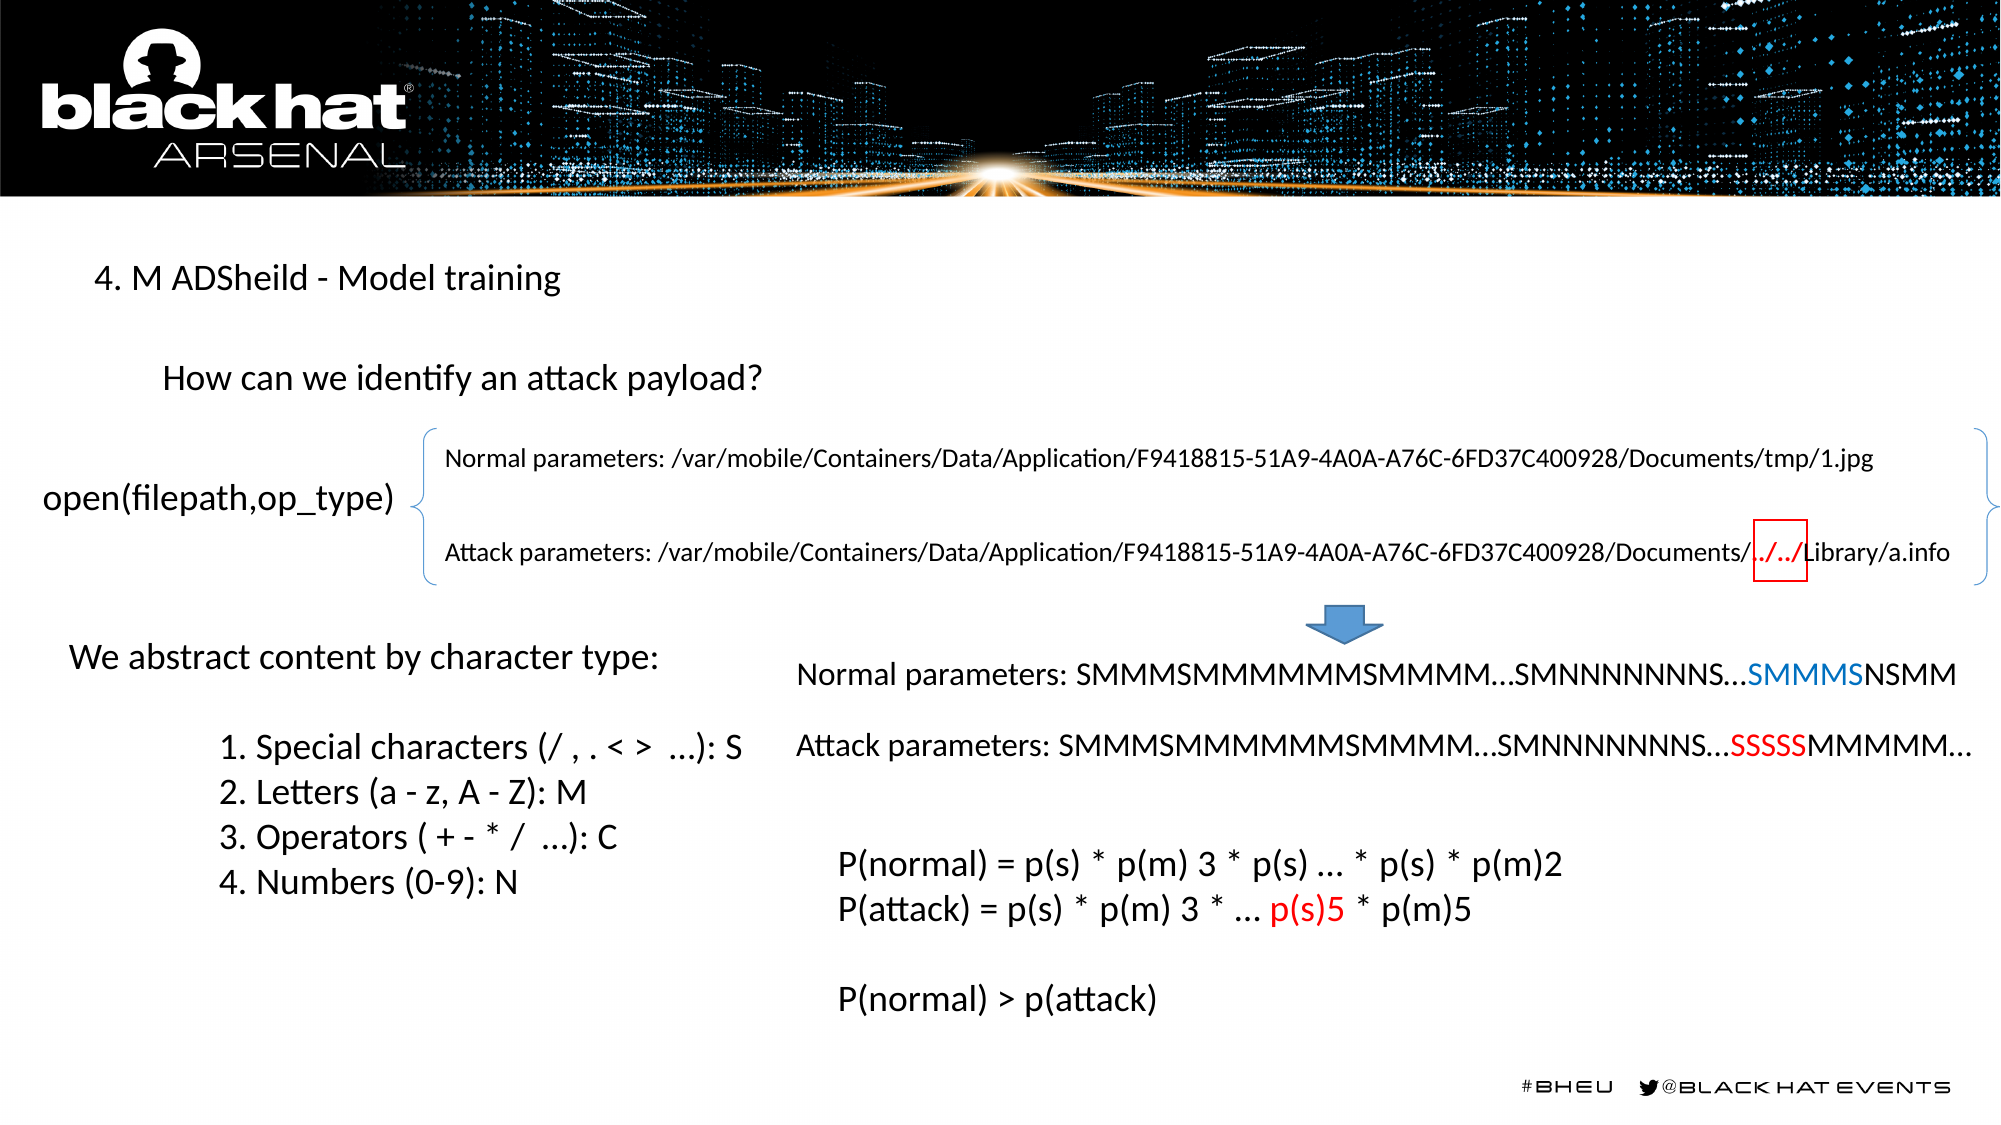

4. M ADSheild - Model training
How can we identify an attack payload?

Normal parameters: /var/mobile/Containers/Data/Application/F9418815-51A9-4A0A-A76C-6FD37C400928/Documents/tmp/1.jpg
open(filepath,op_type)

Attack parameters: /var/mobile/Containers/Data/Application/F9418815-51A9-4A0A-A76C-6FD37C400928/Documents/../../Library/a.info

We abstract content by character type:

	1. Special characters (/ , . < >  …): S
	2. Letters (a - z, A - Z): M
	3. Operators ( + - * /  …): C
	4. Numbers (0-9): N
Normal parameters: SMMMSMMMMMMSMMMM…SMNNNNNNNS…SMMMSNSMM
Attack parameters: SMMMSMMMMMMSMMMM…SMNNNNNNNS…SSSSSMMMMM…
P(normal) = p(s) * p(m) 3 * p(s) … * p(s) * p(m)2
P(attack) = p(s) * p(m) 3 * … p(s)5 * p(m)5

P(normal) > p(attack)